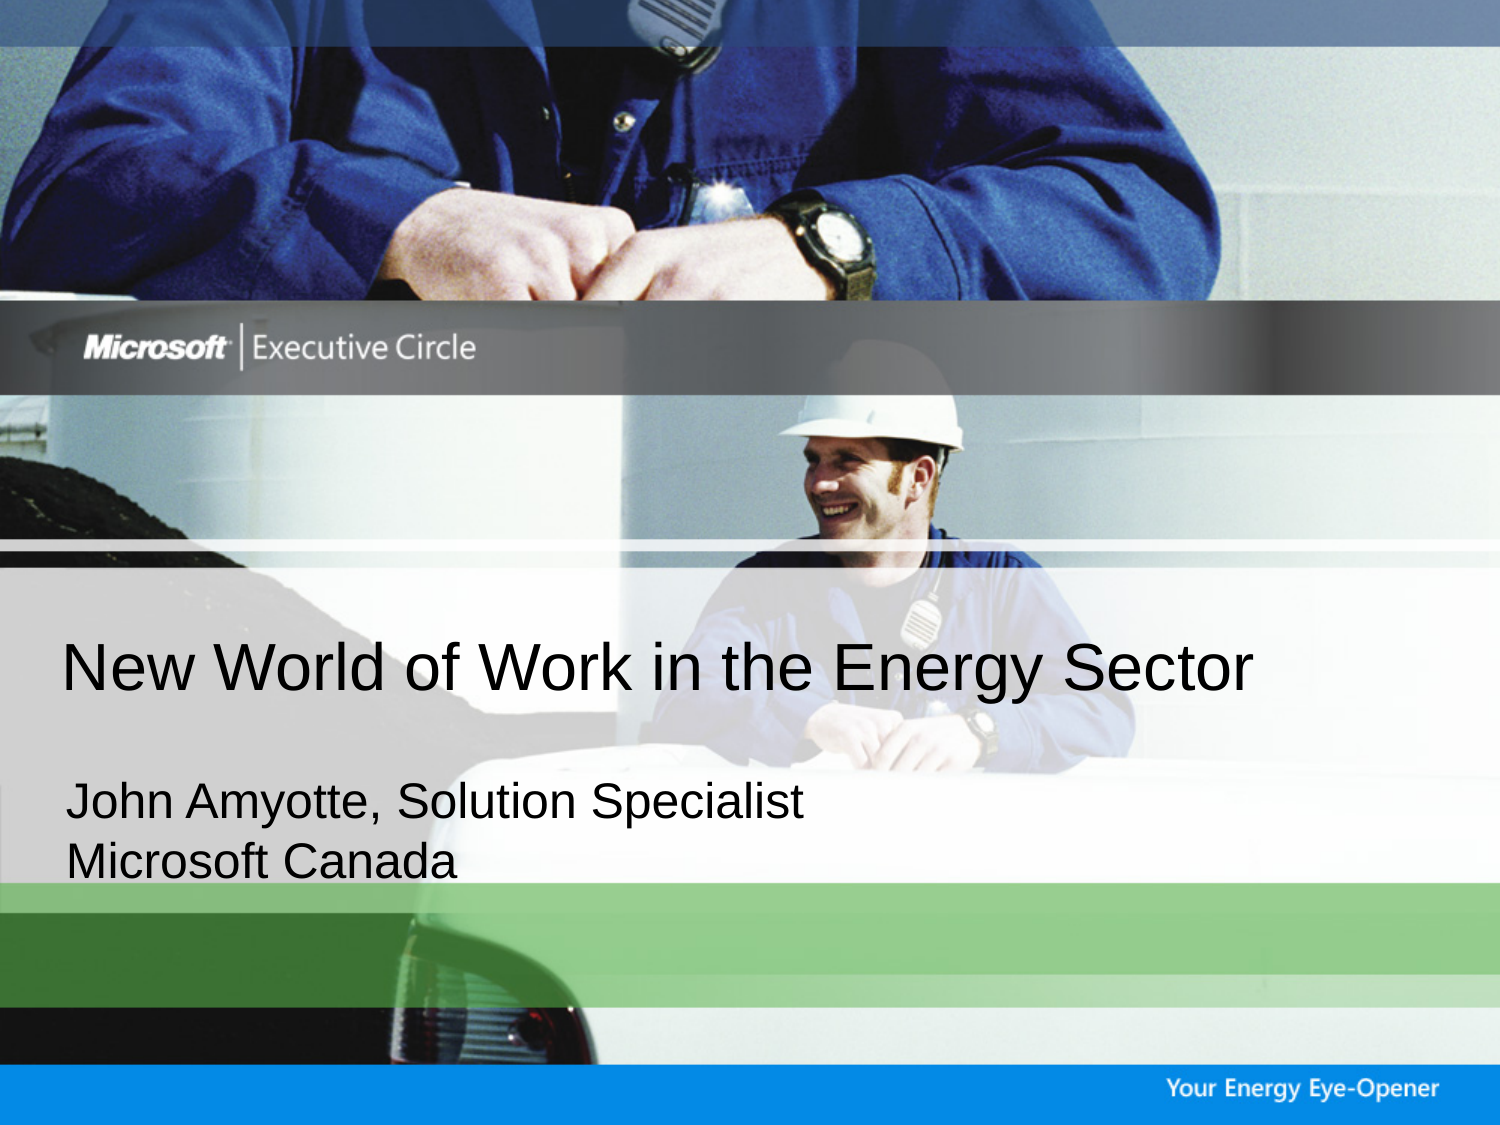

# New World of Work in the Energy Sector
John Amyotte, Solution Specialist
Microsoft Canada